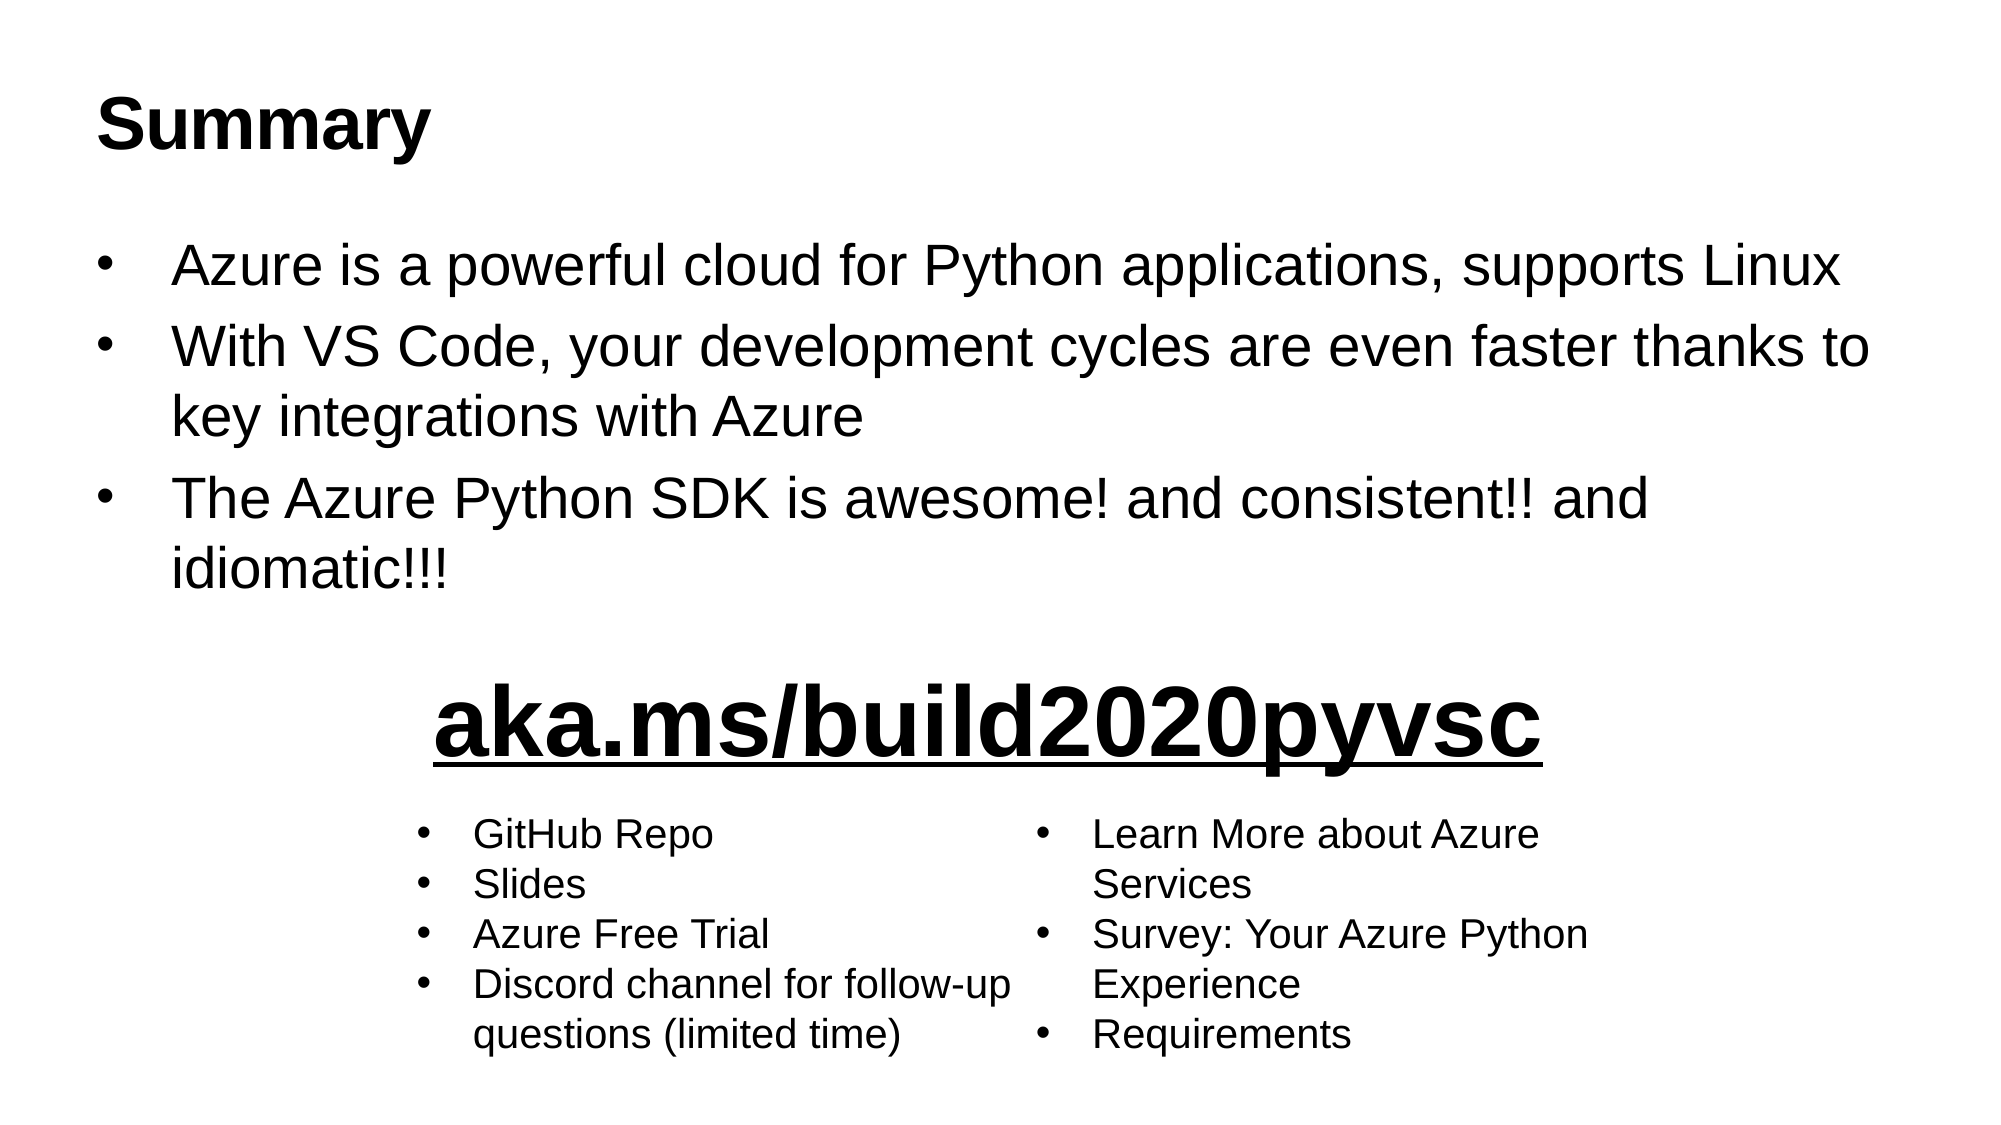

# Summary
Azure is a powerful cloud for Python applications, supports Linux
With VS Code, your development cycles are even faster thanks to key integrations with Azure
The Azure Python SDK is awesome! and consistent!! and idiomatic!!!
aka.ms/build2020pyvsc
GitHub Repo
Slides
Azure Free Trial
Discord channel for follow-up questions (limited time)

Learn More about Azure Services
Survey: Your Azure Python Experience
Requirements